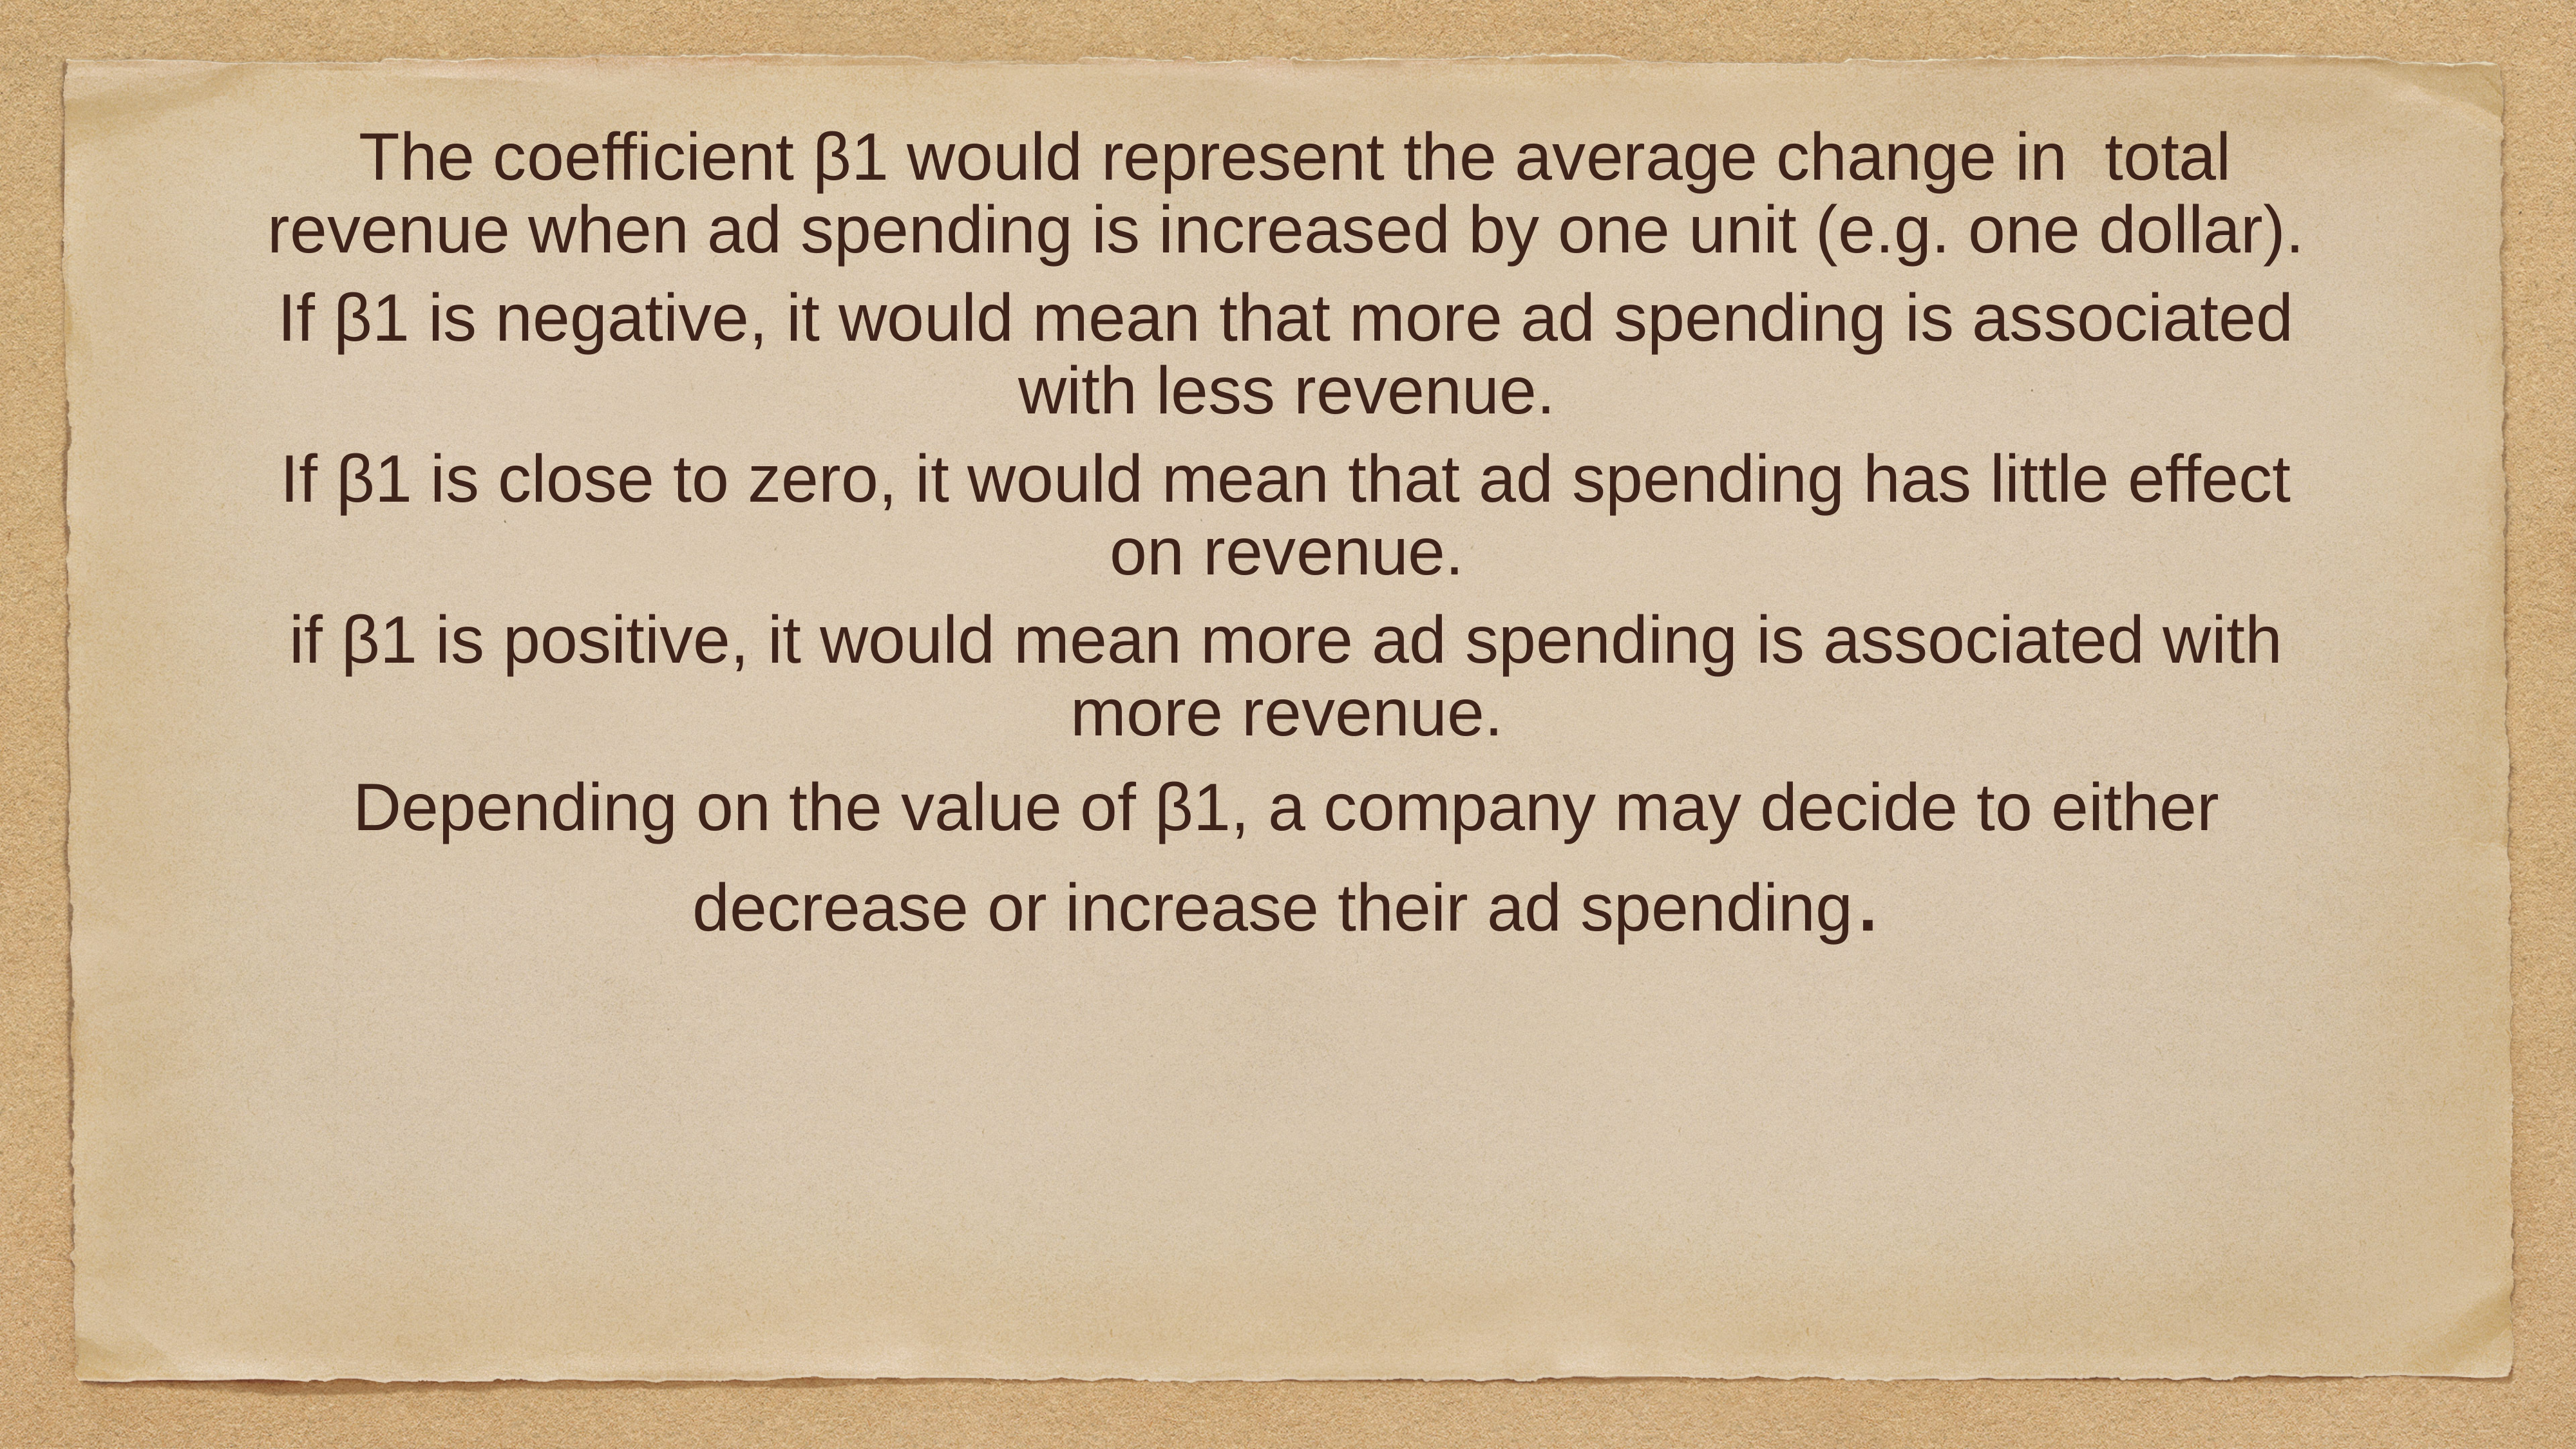

The coefficient β1 would represent the average change in  total revenue when ad spending is increased by one unit (e.g. one dollar).
If β1 is negative, it would mean that more ad spending is associated with less revenue.
If β1 is close to zero, it would mean that ad spending has little effect on revenue.
if β1 is positive, it would mean more ad spending is associated with more revenue.
Depending on the value of β1, a company may decide to either decrease or increase their ad spending.